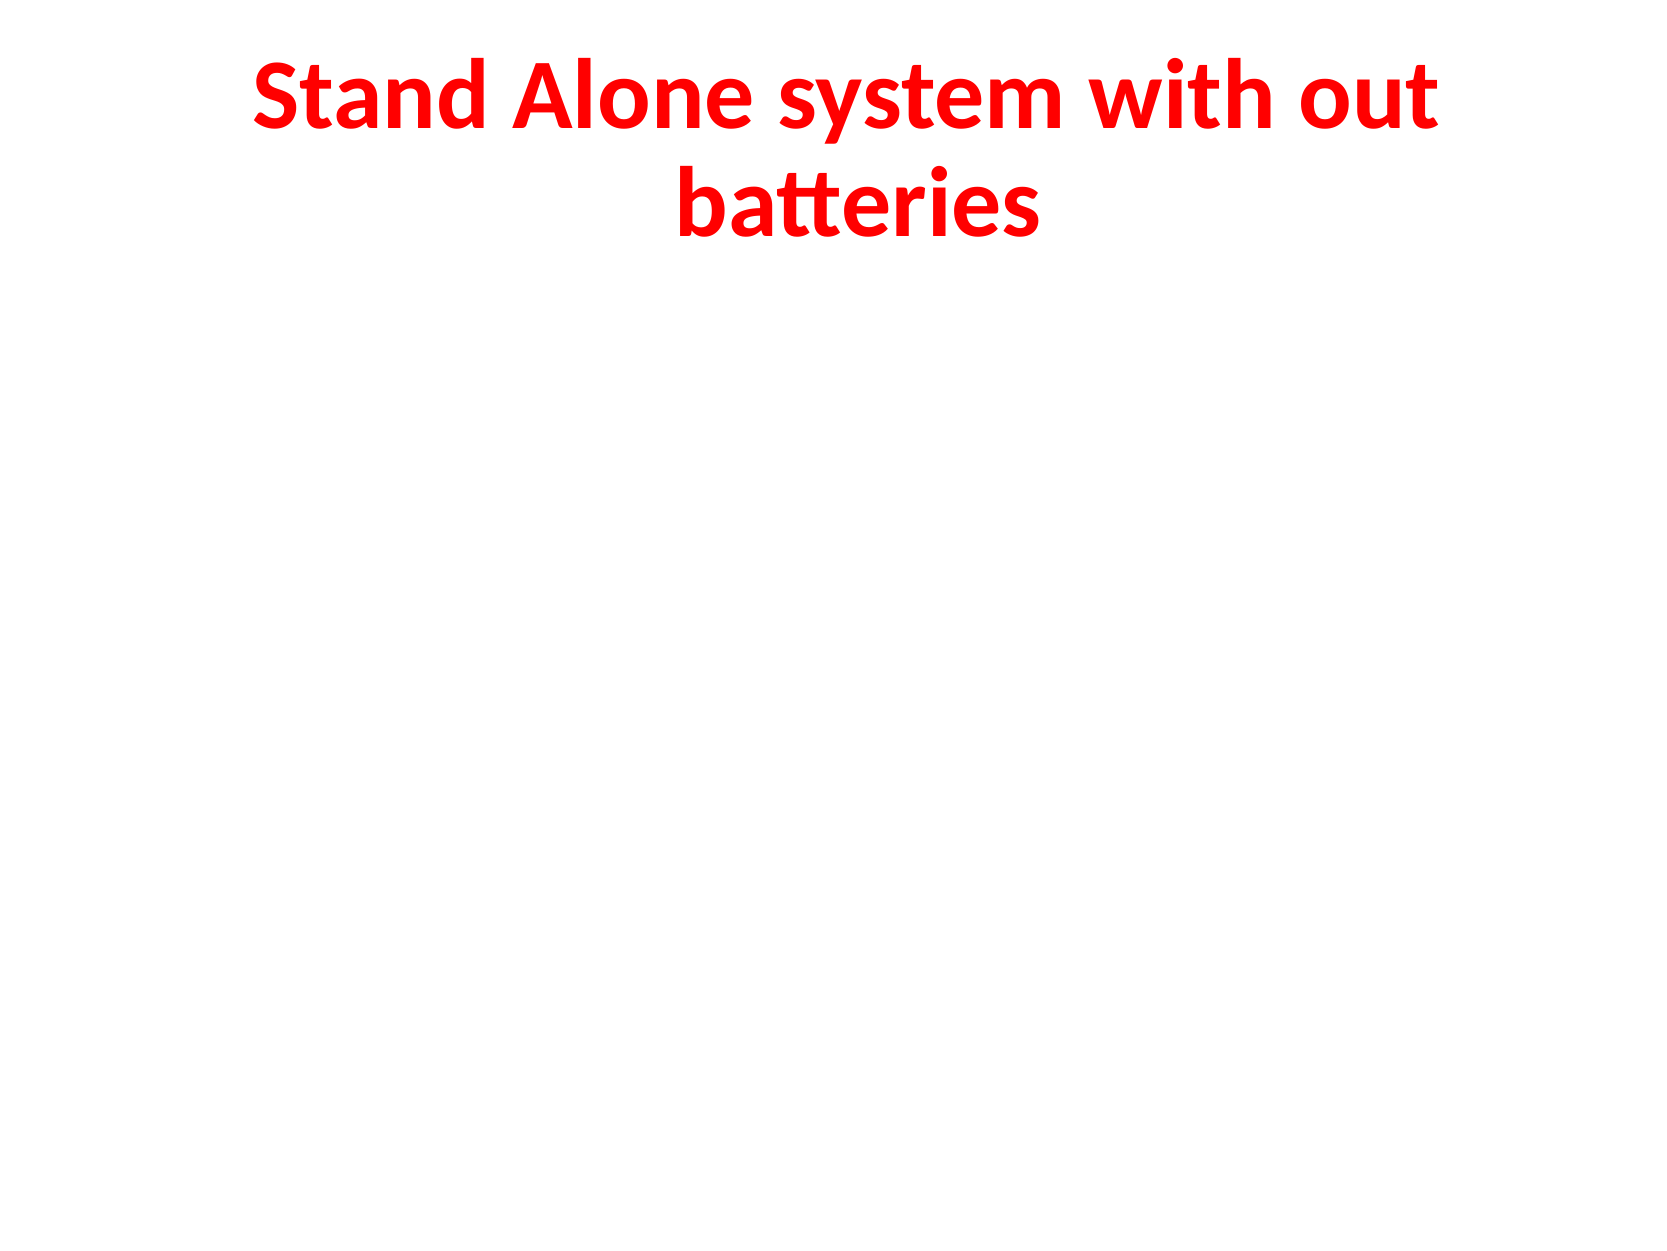

# Stand Alone system with out  batteries